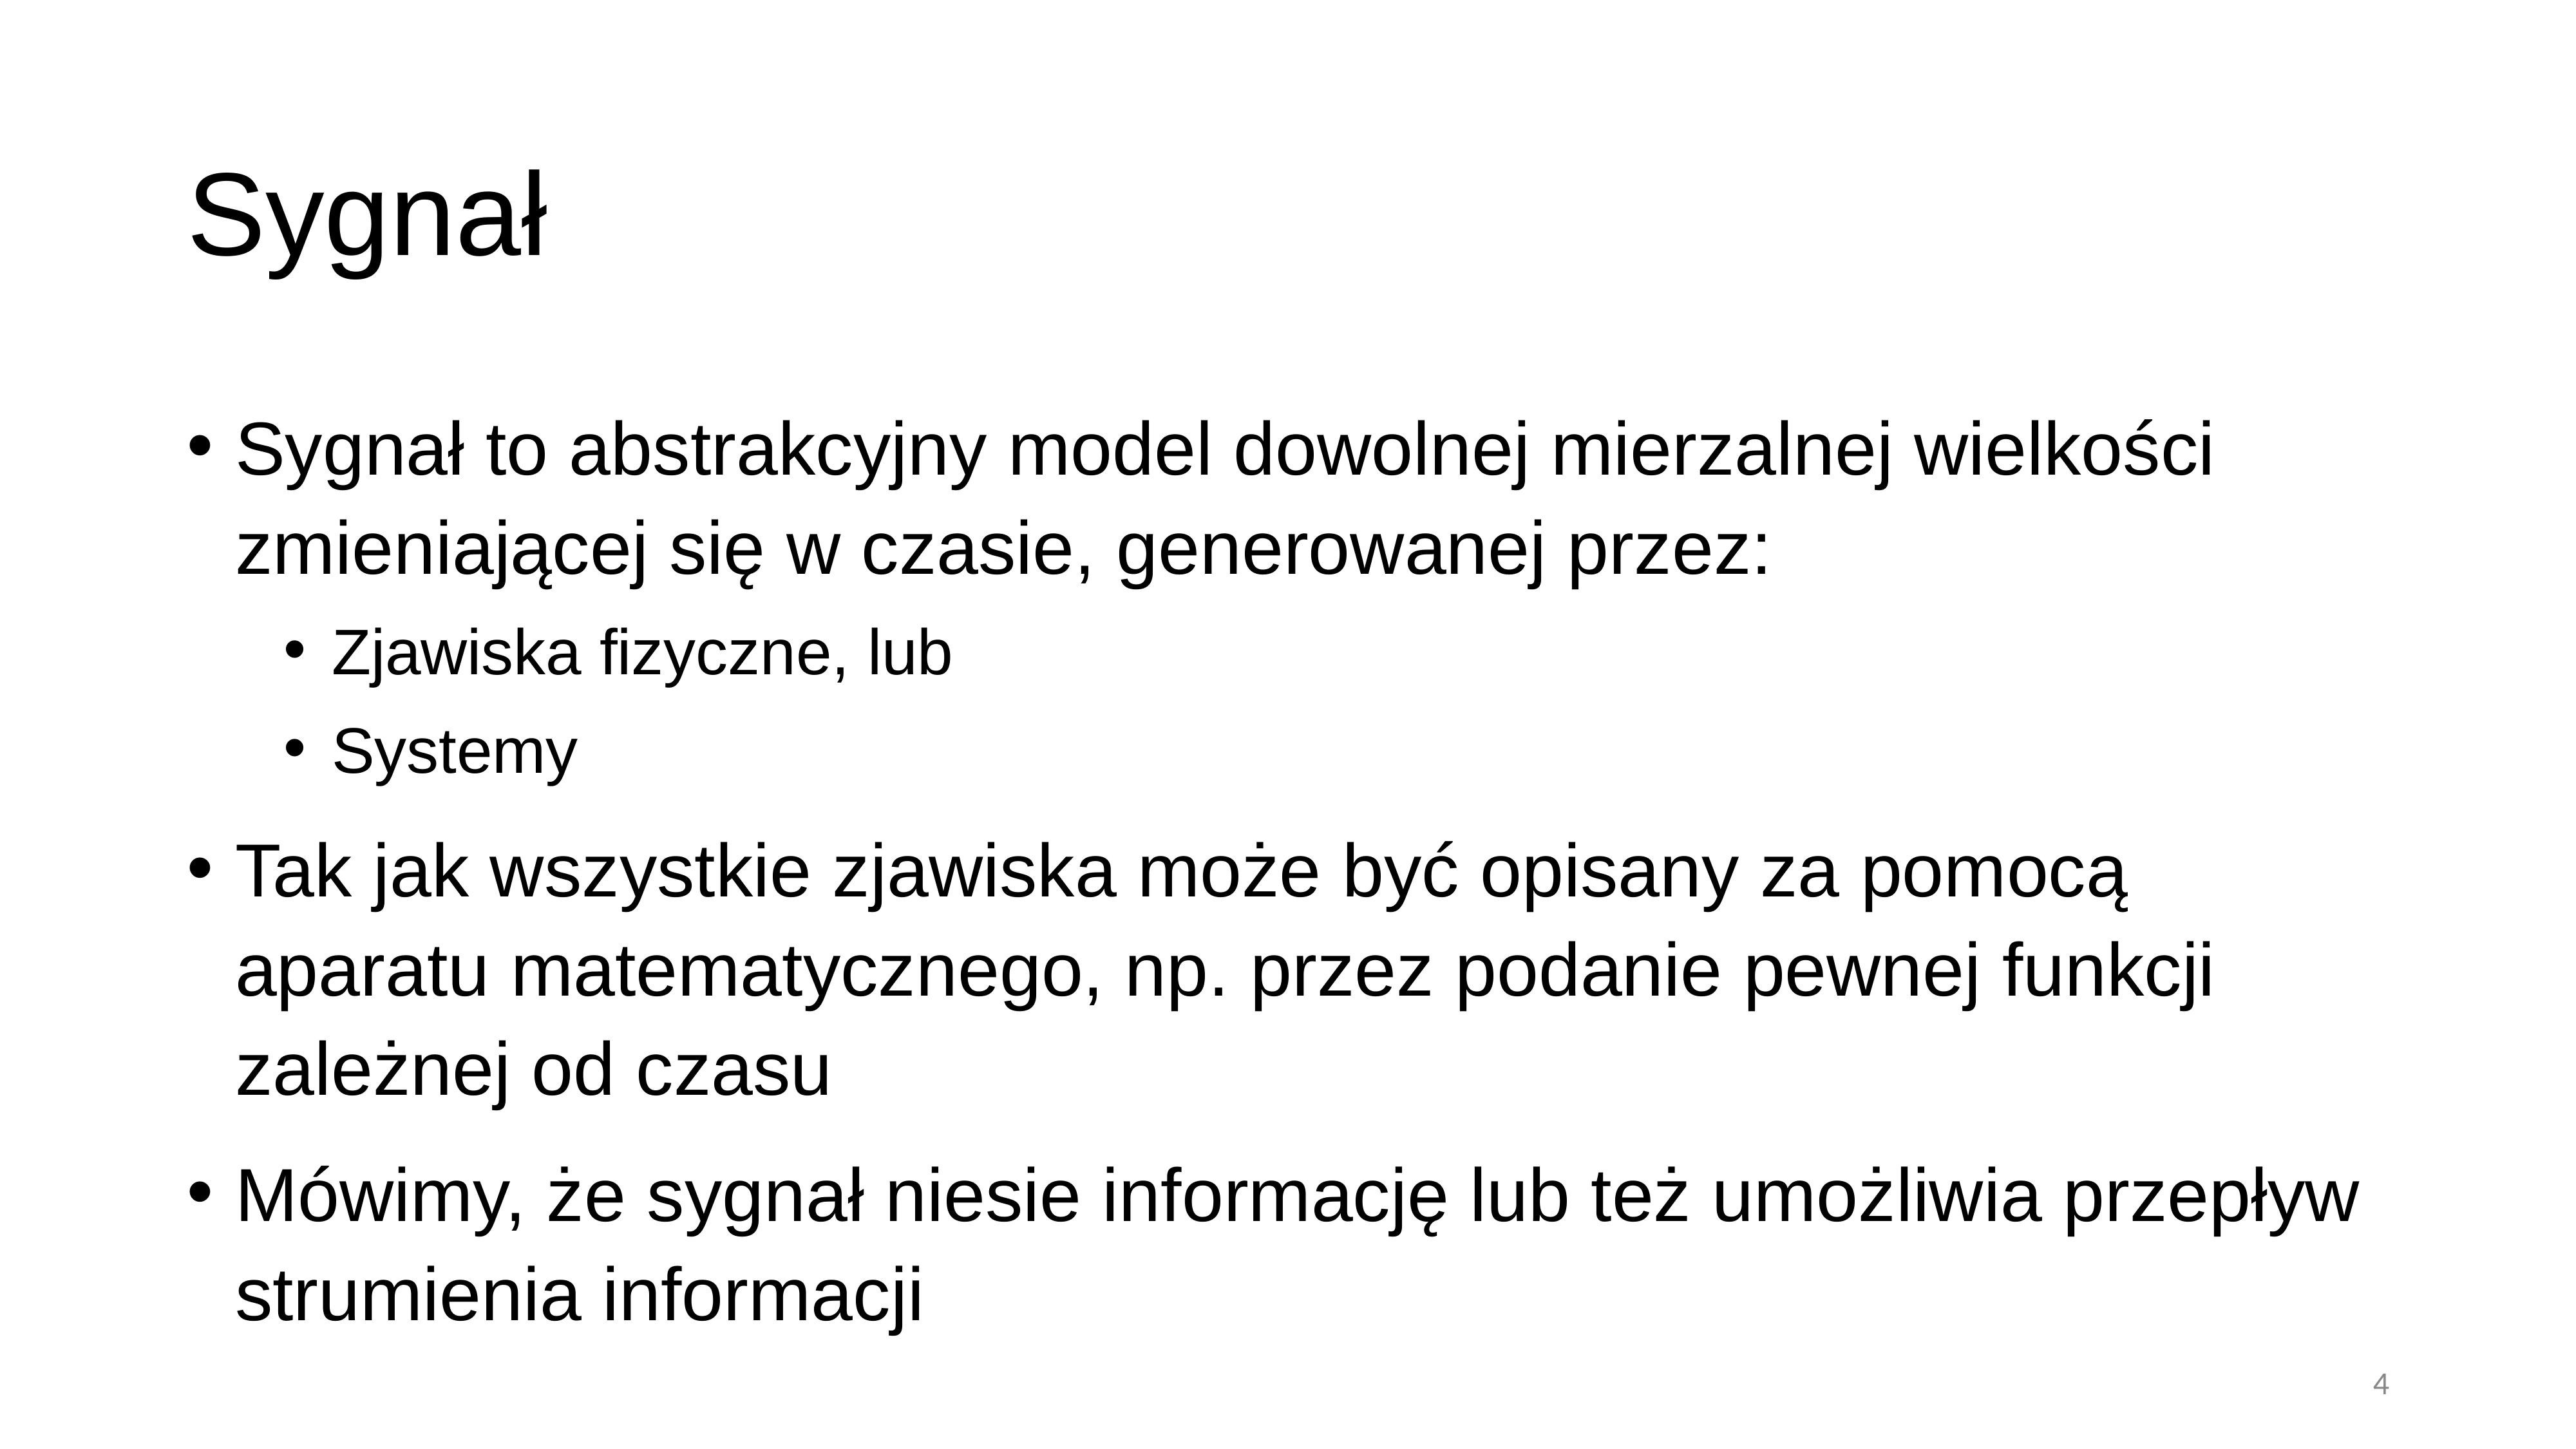

# Sygnał
Sygnał to abstrakcyjny model dowolnej mierzalnej wielkości zmieniającej się w czasie, generowanej przez:
Zjawiska fizyczne, lub
Systemy
Tak jak wszystkie zjawiska może być opisany za pomocą aparatu matematycznego, np. przez podanie pewnej funkcji zależnej od czasu
Mówimy, że sygnał niesie informację lub też umożliwia przepływ strumienia informacji
4